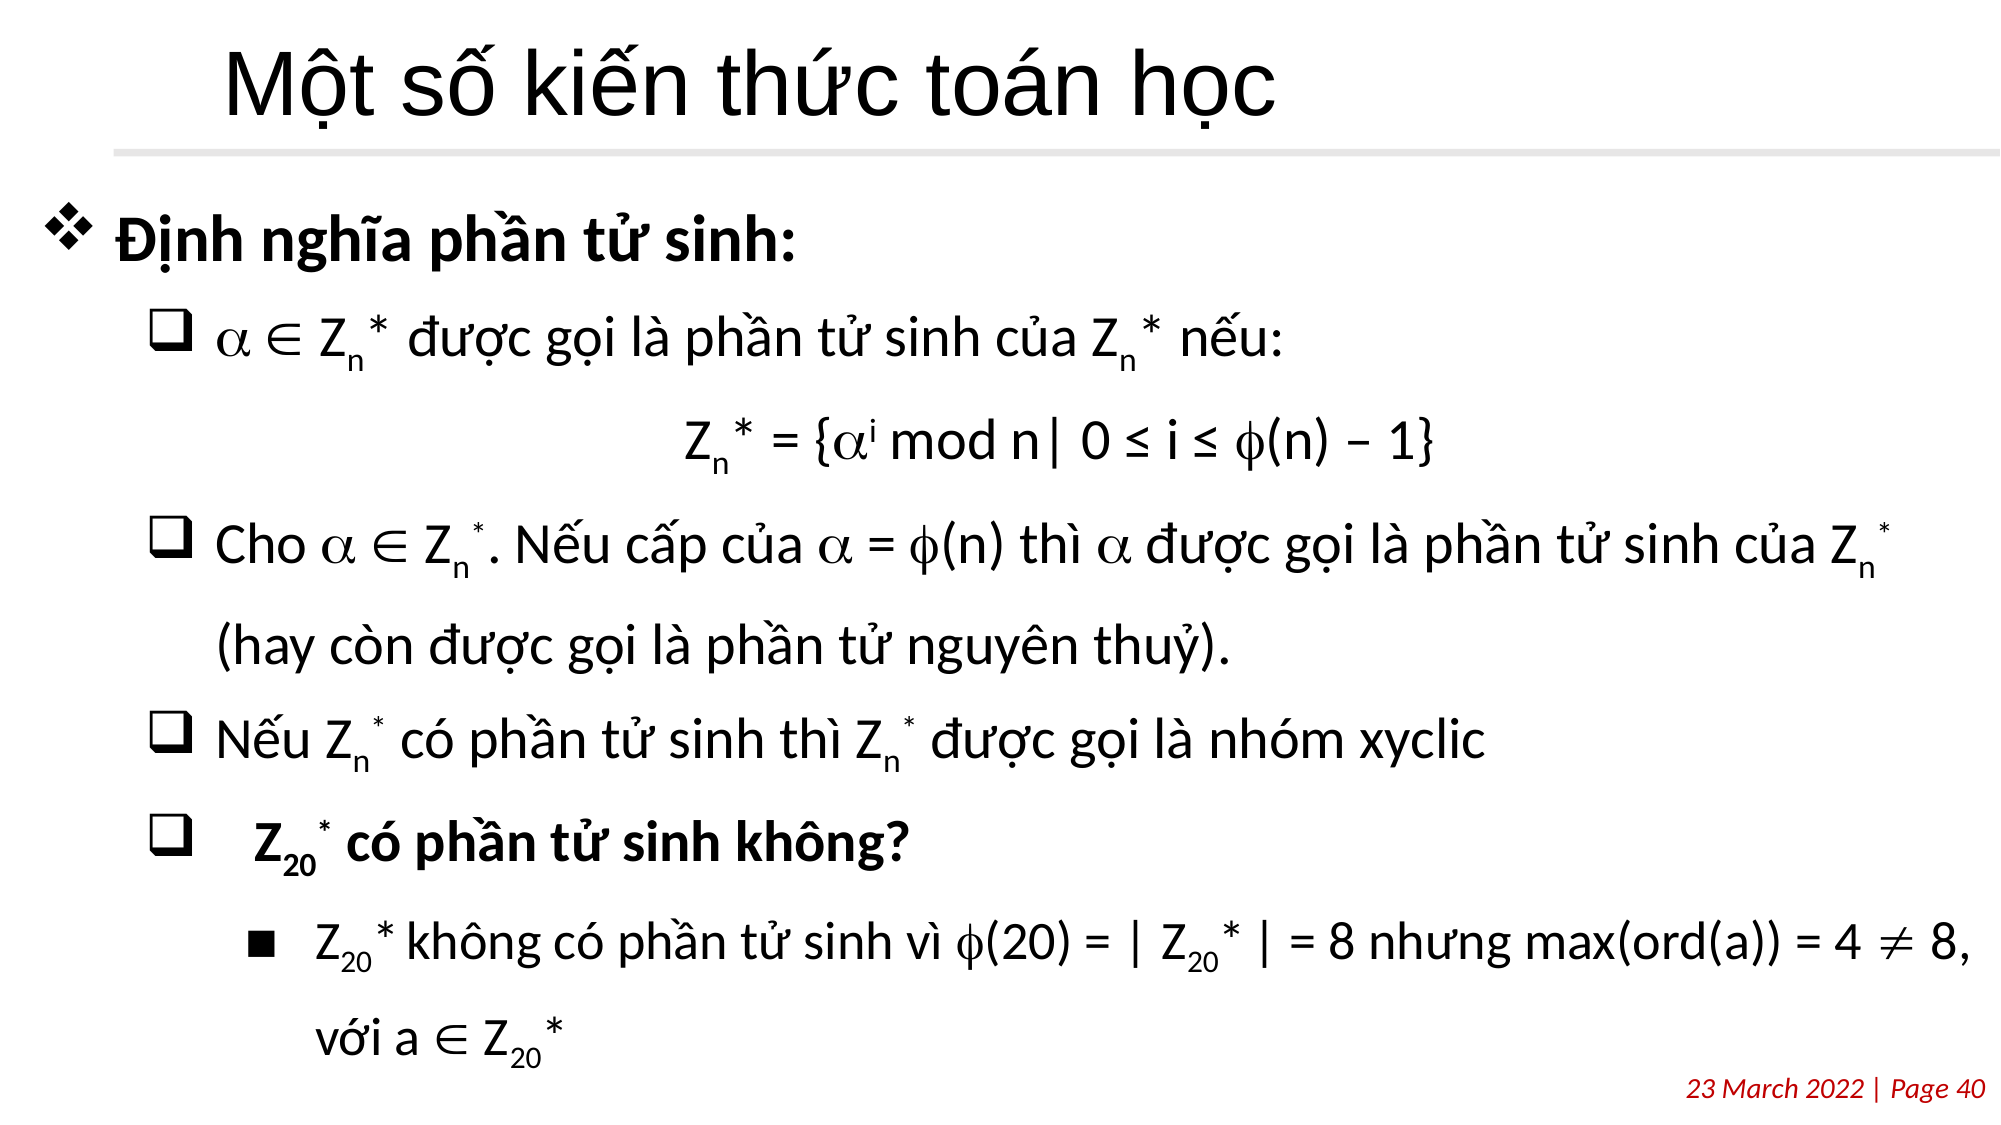

# Một số kiến thức toán học
Định nghĩa phần tử sinh:
α ∈ Zn* được gọi là phần tử sinh của Zn* nếu:
Zn* = {αi mod n| 0 ≤ i ≤ φ(n) – 1}
Cho α ∈ Zn*. Nếu cấp của α = φ(n) thì α được gọi là phần tử sinh của Zn* (hay còn được gọi là phần tử nguyên thuỷ).
Nếu Zn* có phần tử sinh thì Zn* được gọi là nhóm xyclic
   Z20* có phần tử sinh không?
Z20* không có phần tử sinh vì φ(20) = | Z20* | = 8 nhưng max(ord(a)) = 4 ≠ 8, với a ∈ Z20*